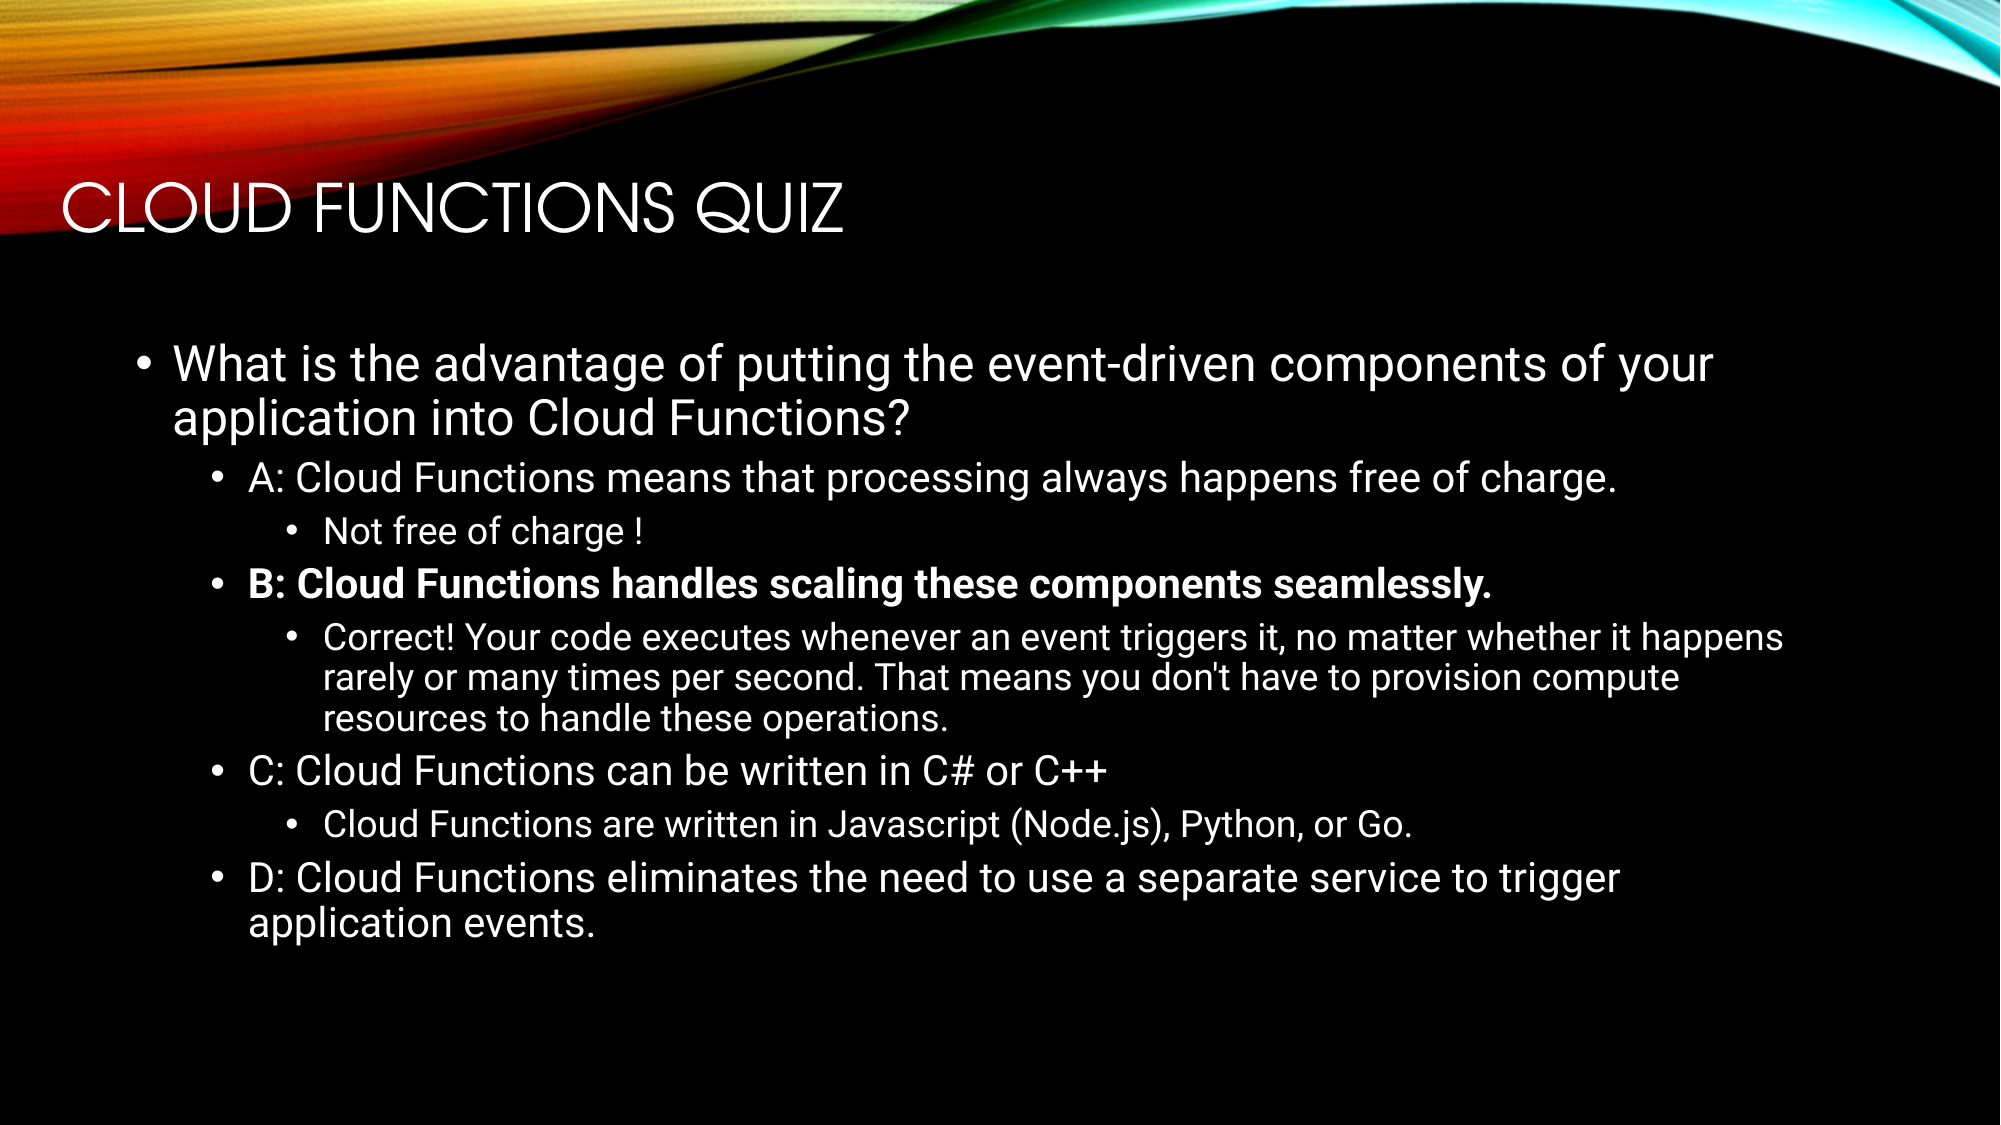

# CLOUD FUNCTIONS quiz

What is the advantage of putting the event-driven components of your application into Cloud Functions?
A: Cloud Functions means that processing always happens free of charge.
Not free of charge !
B: Cloud Functions handles scaling these components seamlessly.
Correct! Your code executes whenever an event triggers it, no matter whether it happens rarely or many times per second. That means you don't have to provision compute resources to handle these operations.
C: Cloud Functions can be written in C# or C++
Cloud Functions are written in Javascript (Node.js), Python, or Go.
D: Cloud Functions eliminates the need to use a separate service to trigger application events.